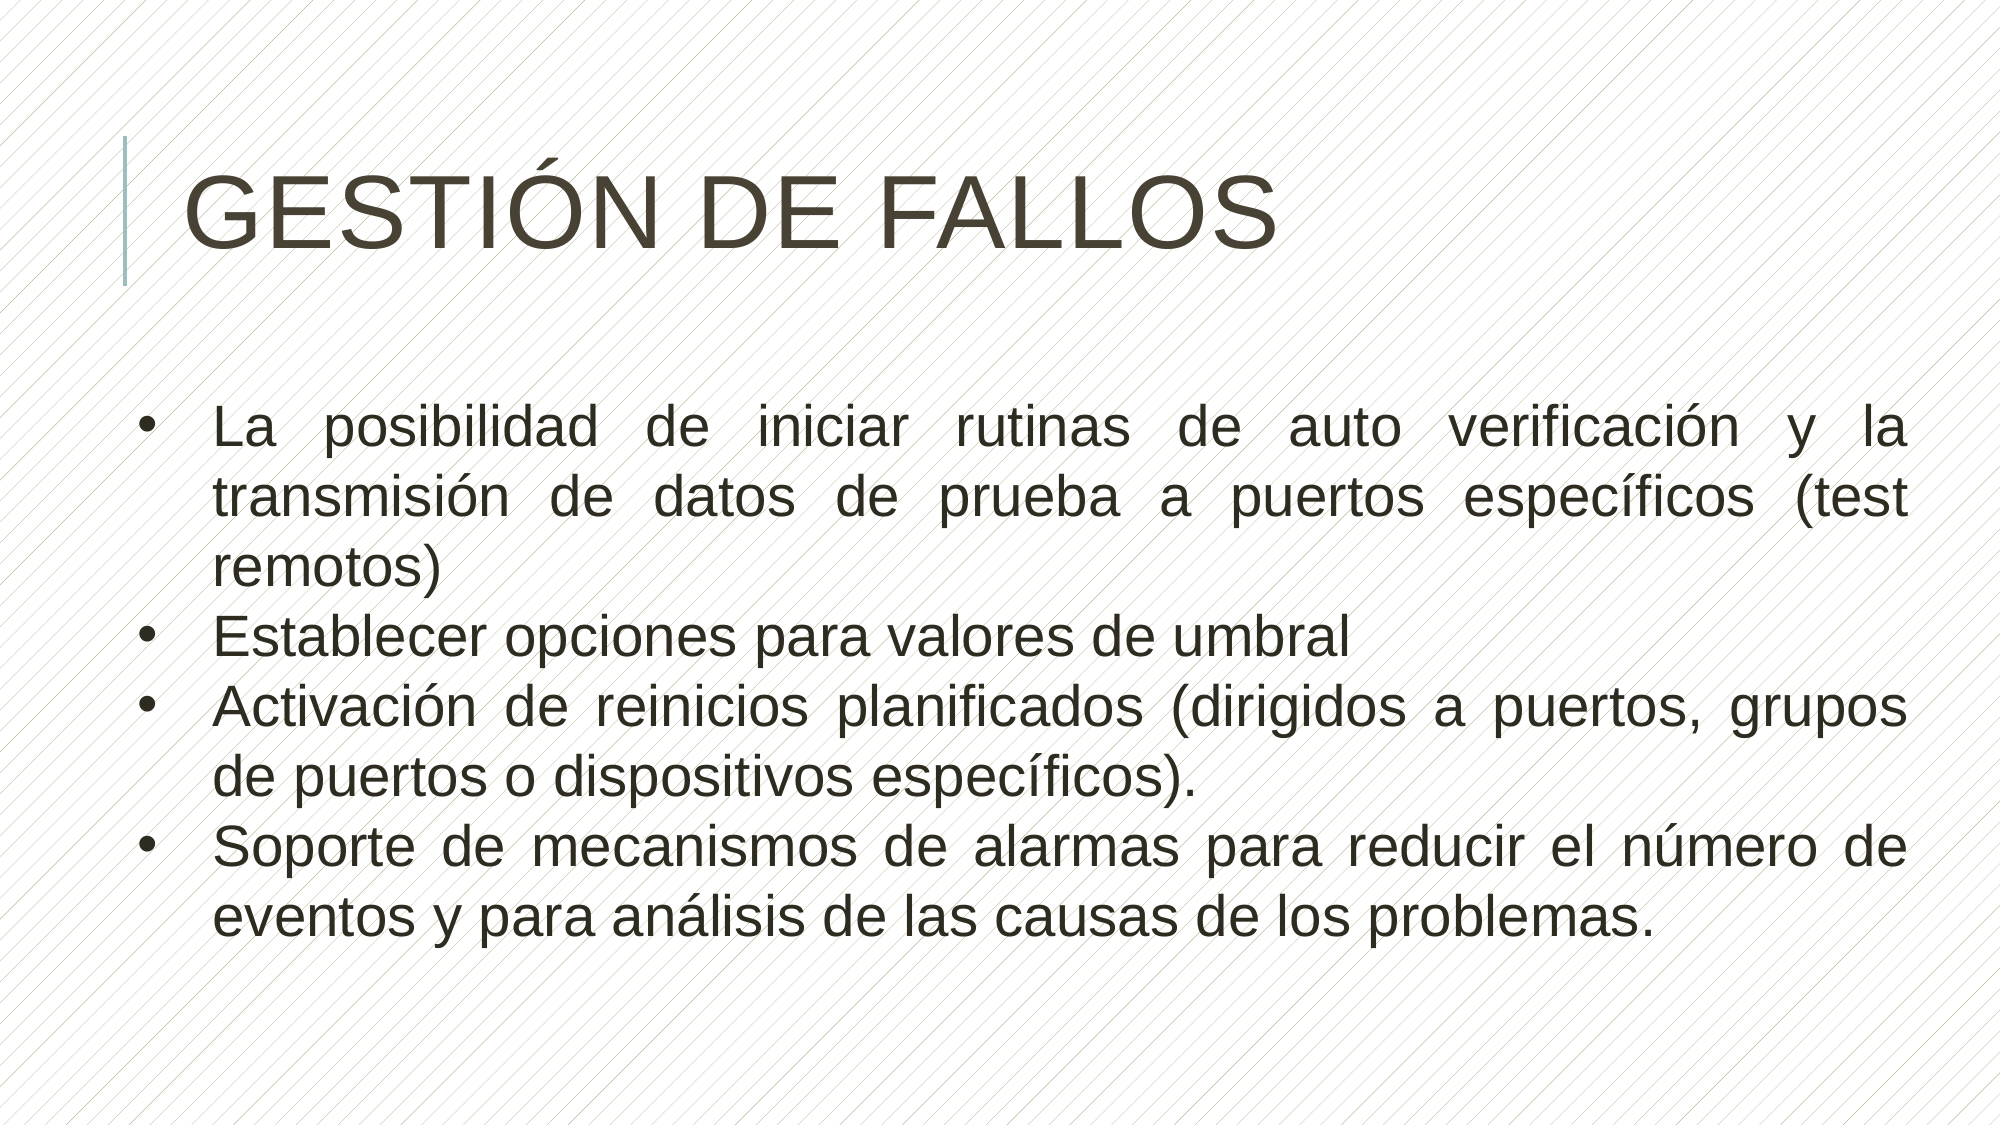

# Gestión de fallos
La posibilidad de iniciar rutinas de auto verificación y la transmisión de datos de prueba a puertos específicos (test remotos)
Establecer opciones para valores de umbral
Activación de reinicios planificados (dirigidos a puertos, grupos de puertos o dispositivos específicos).
Soporte de mecanismos de alarmas para reducir el número de eventos y para análisis de las causas de los problemas.